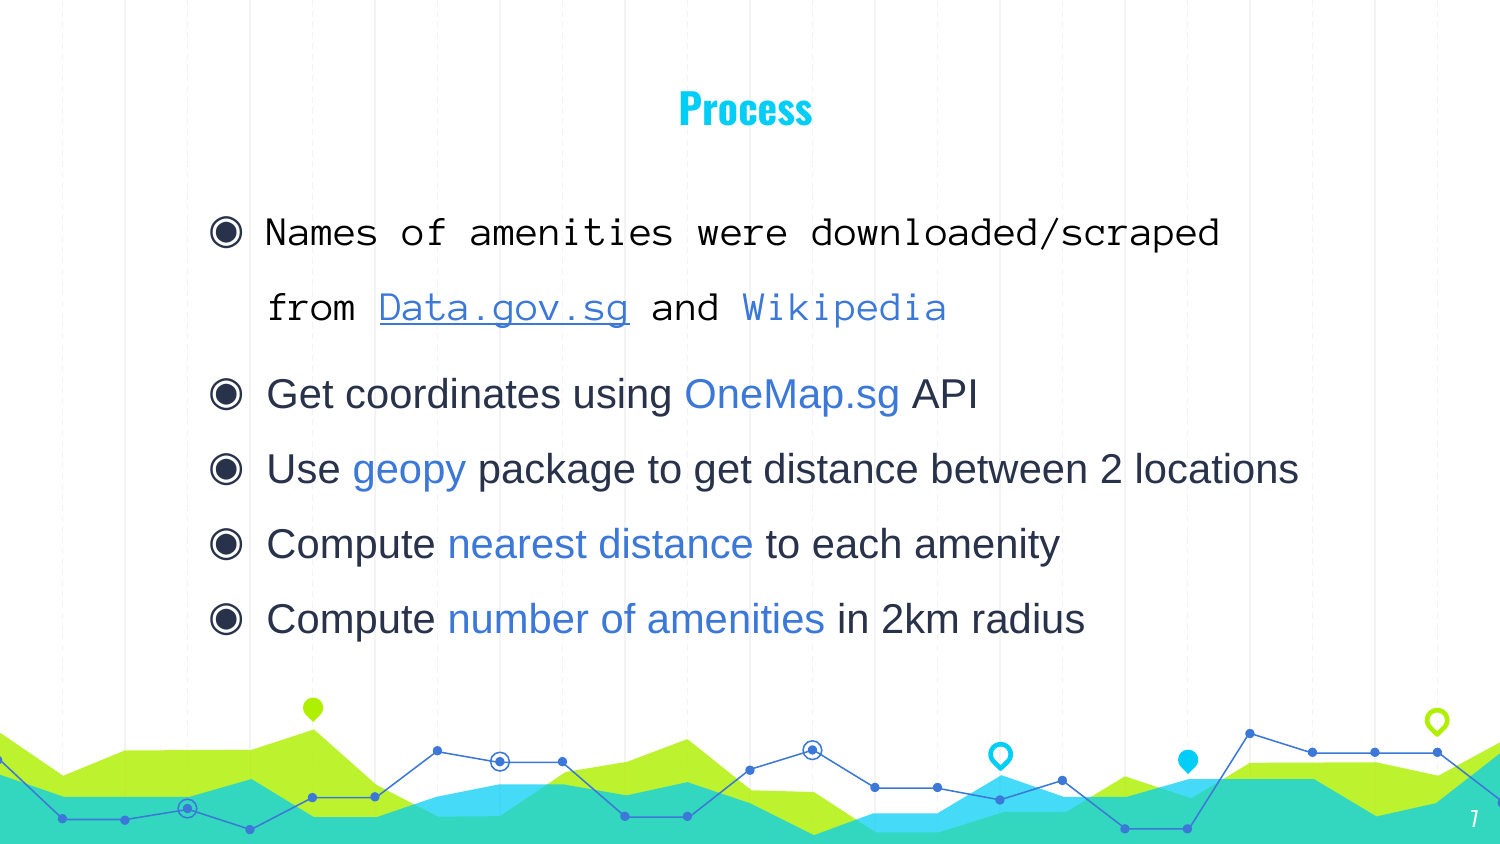

# Process
Names of amenities were downloaded/scraped from Data.gov.sg and Wikipedia
Get coordinates using OneMap.sg API
Use geopy package to get distance between 2 locations
Compute nearest distance to each amenity
Compute number of amenities in 2km radius
7